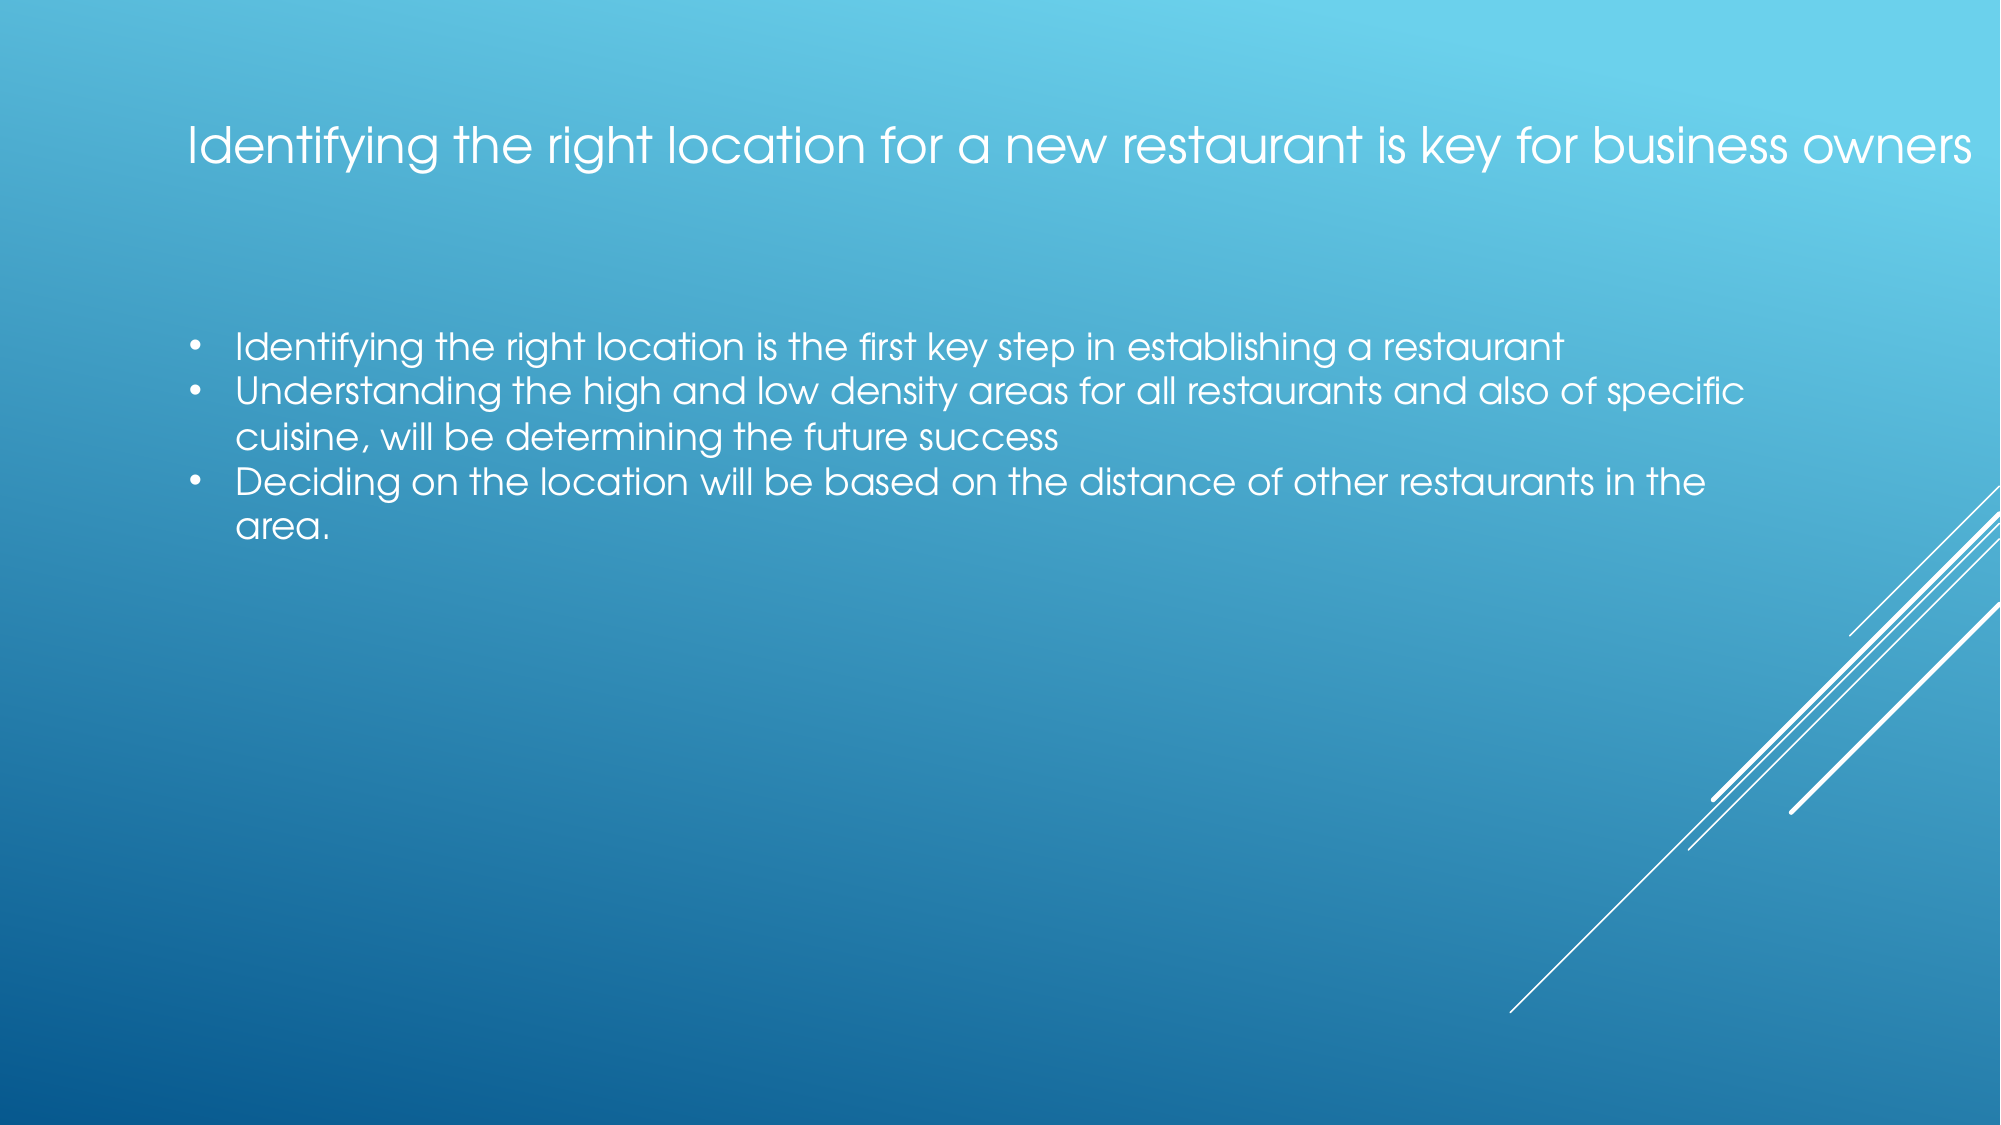

Identifying the right location for a new restaurant is key for business owners
Identifying the right location is the first key step in establishing a restaurant
Understanding the high and low density areas for all restaurants and also of specific cuisine, will be determining the future success
Deciding on the location will be based on the distance of other restaurants in the area.